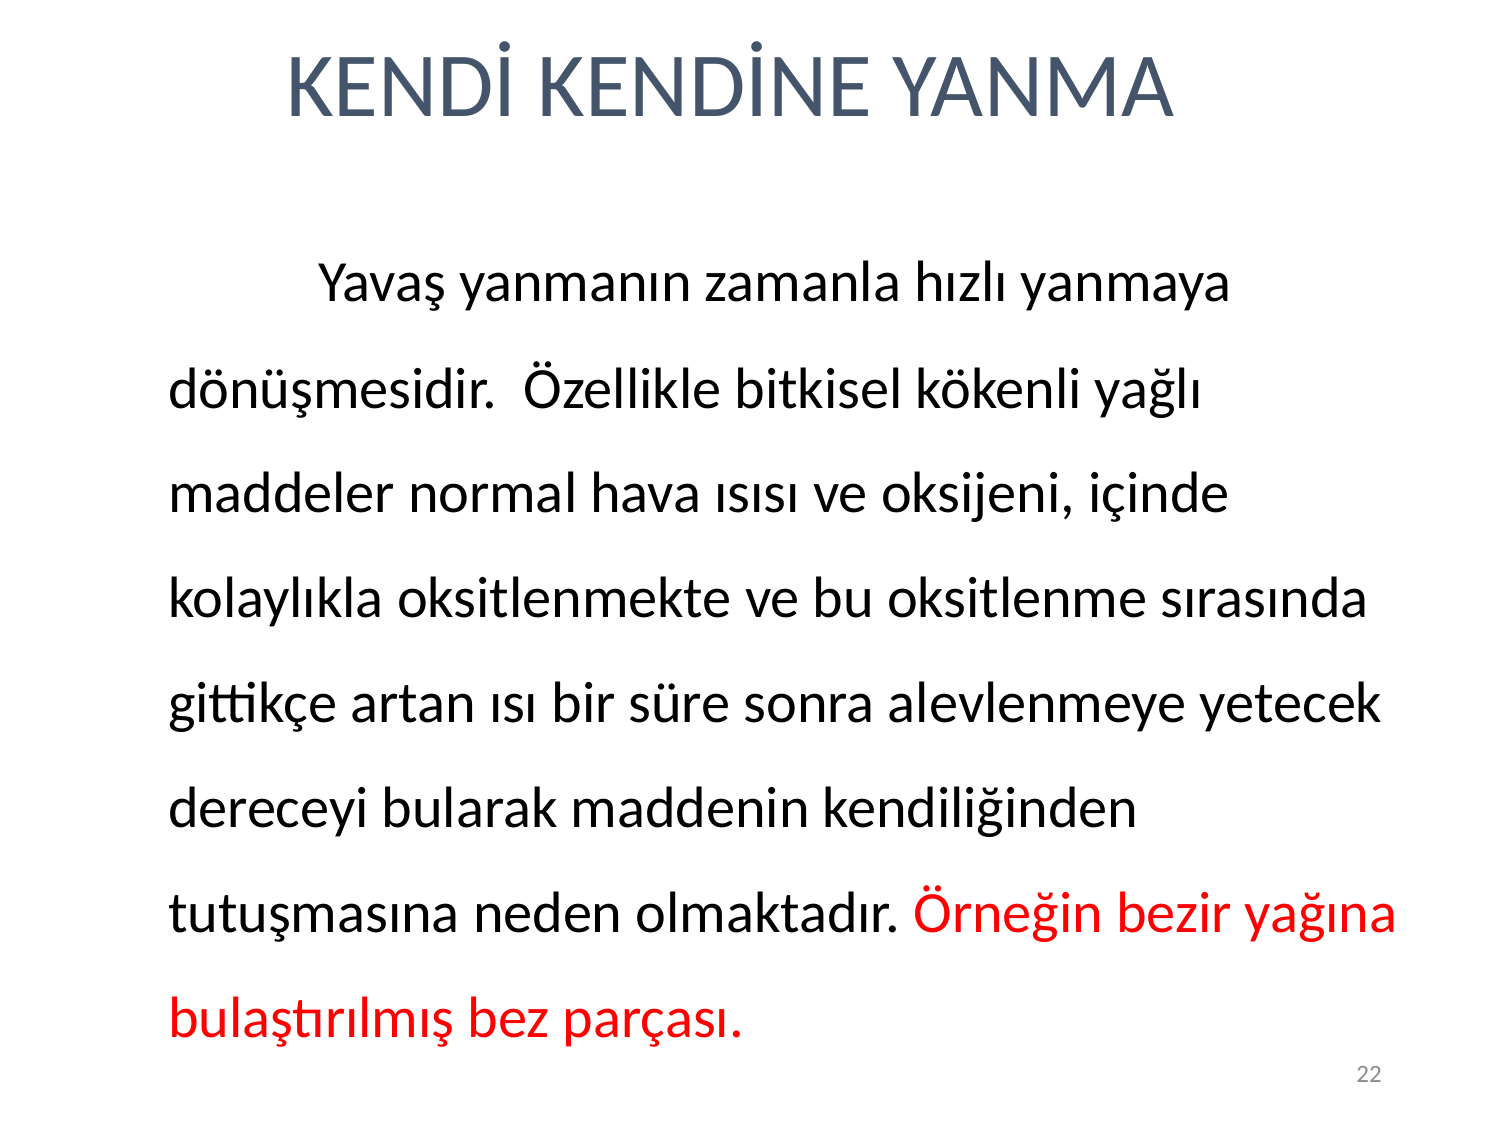

KENDİ KENDİNE YANMA
	Yavaş yanmanın zamanla hızlı yanmaya dönüşmesidir.  Özellikle bitkisel kökenli yağlı maddeler normal hava ısısı ve oksijeni, içinde kolaylıkla oksitlenmekte ve bu oksitlenme sırasında gittikçe artan ısı bir süre sonra alevlenmeye yetecek dereceyi bularak maddenin kendiliğinden tutuşmasına neden olmaktadır. Örneğin bezir yağına bulaştırılmış bez parçası.
22